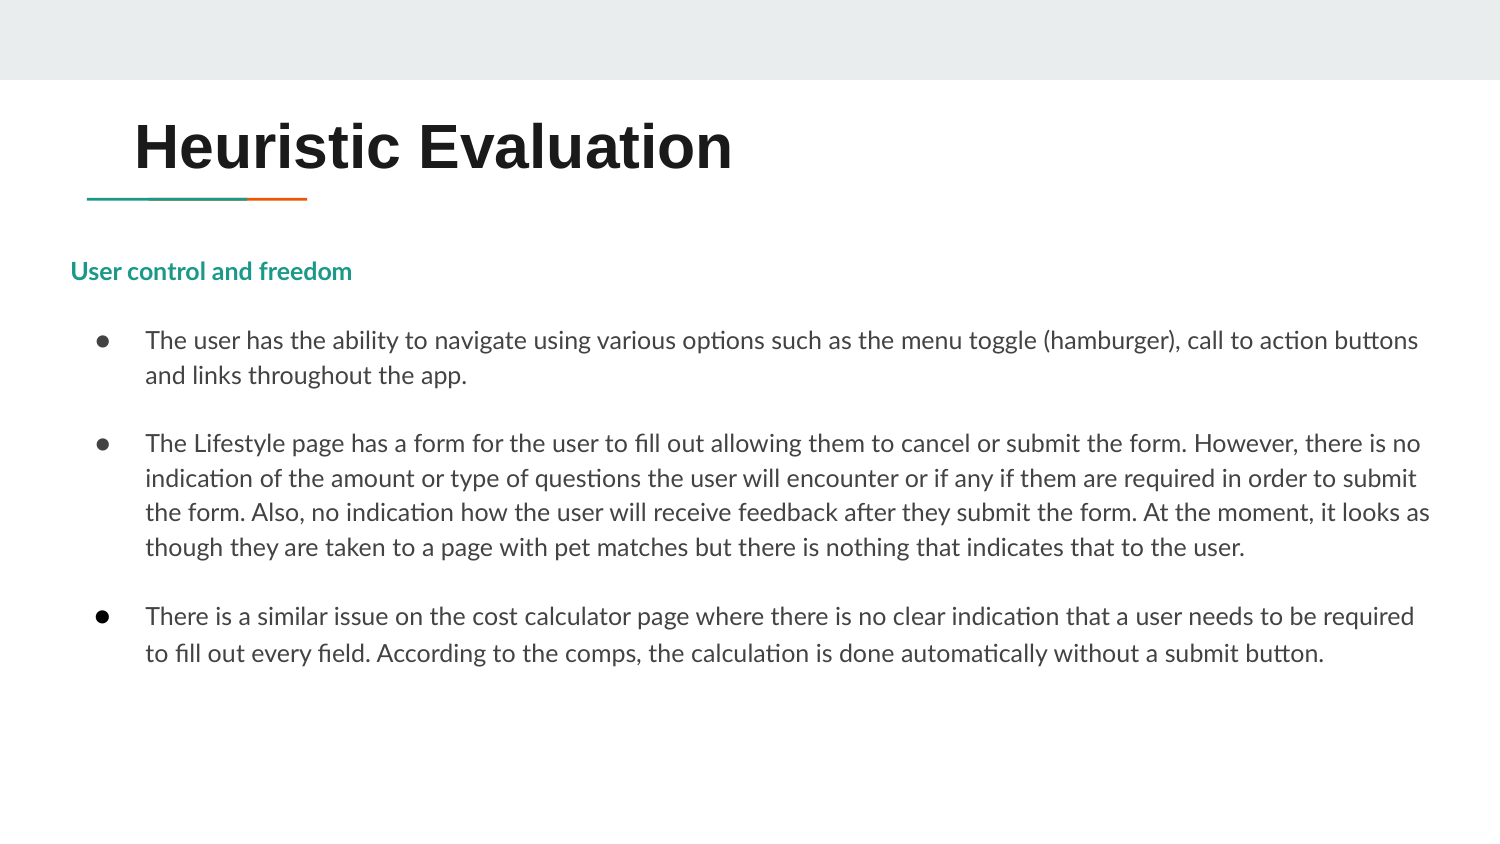

# Heuristic Evaluation
User control and freedom
The user has the ability to navigate using various options such as the menu toggle (hamburger), call to action buttons and links throughout the app.
The Lifestyle page has a form for the user to fill out allowing them to cancel or submit the form. However, there is no indication of the amount or type of questions the user will encounter or if any if them are required in order to submit the form. Also, no indication how the user will receive feedback after they submit the form. At the moment, it looks as though they are taken to a page with pet matches but there is nothing that indicates that to the user.
There is a similar issue on the cost calculator page where there is no clear indication that a user needs to be required to fill out every field. According to the comps, the calculation is done automatically without a submit button.